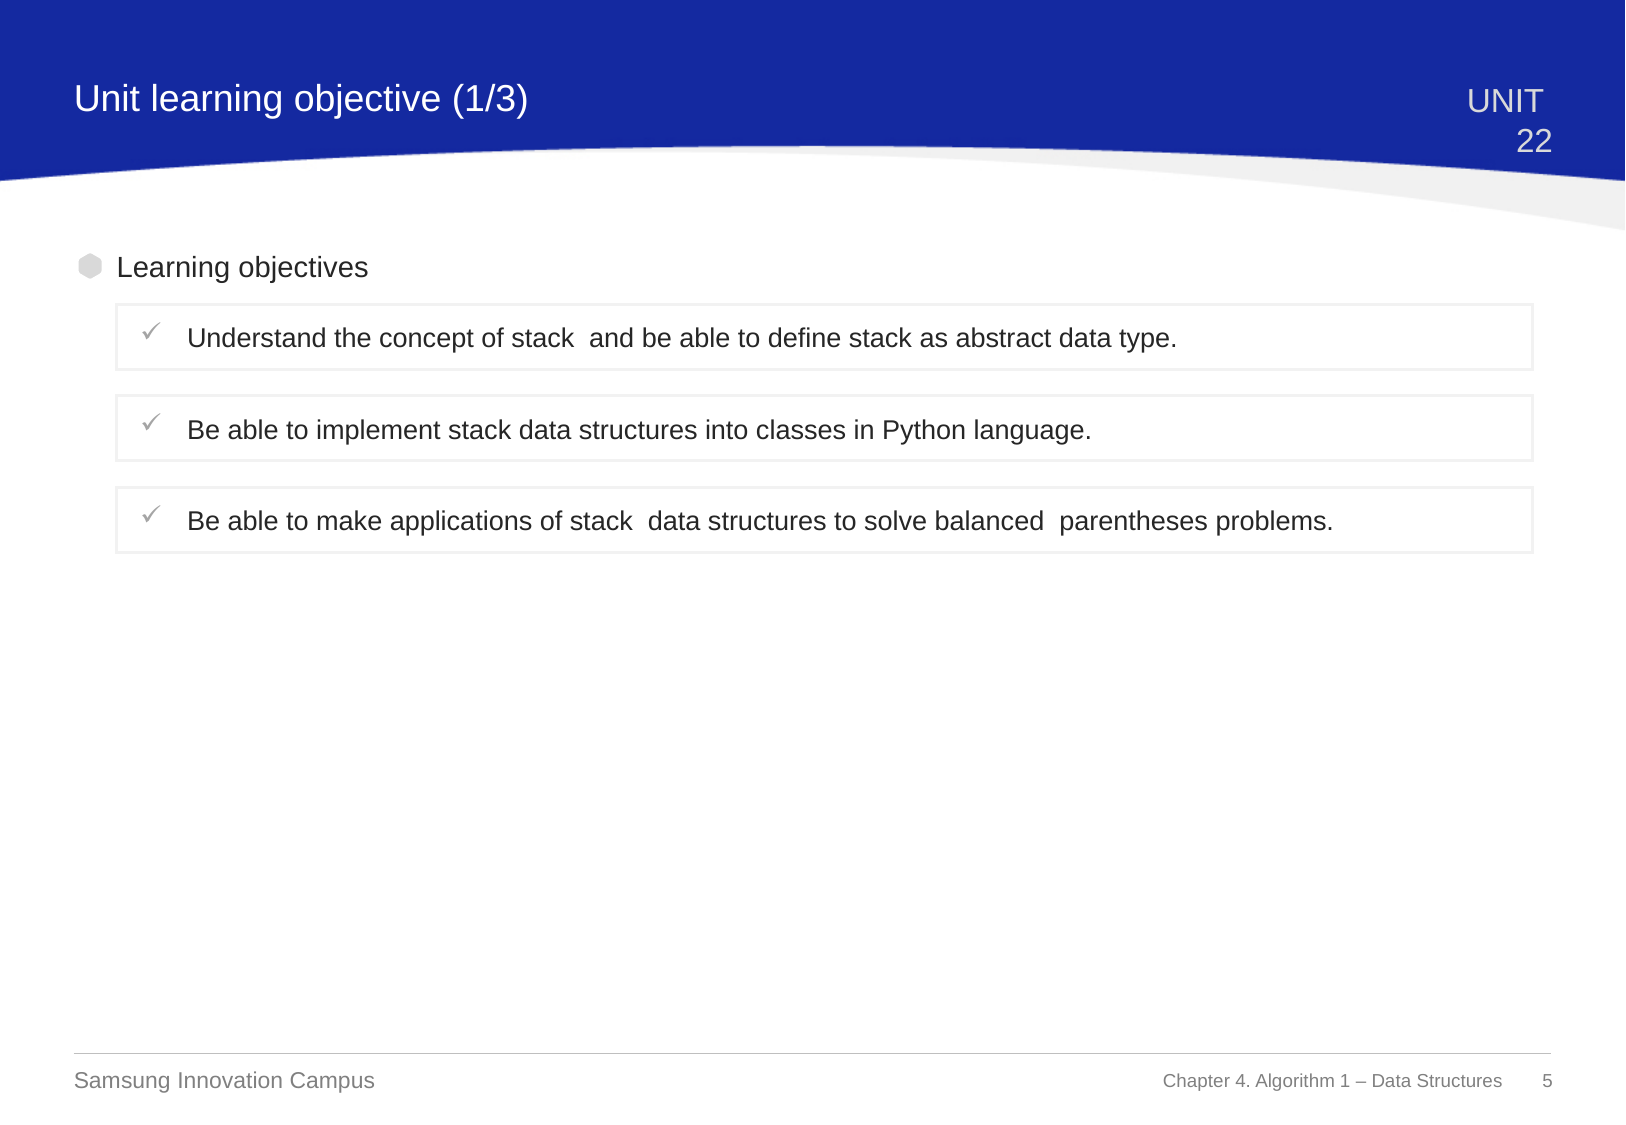

Unit learning objective (1/3)
UNIT  22

Learning objectives
Understand the concept of stack  and be able to define stack as abstract data type.
Be able to implement stack data structures into classes in Python language.
Be able to make applications of stack  data structures to solve balanced  parentheses problems.